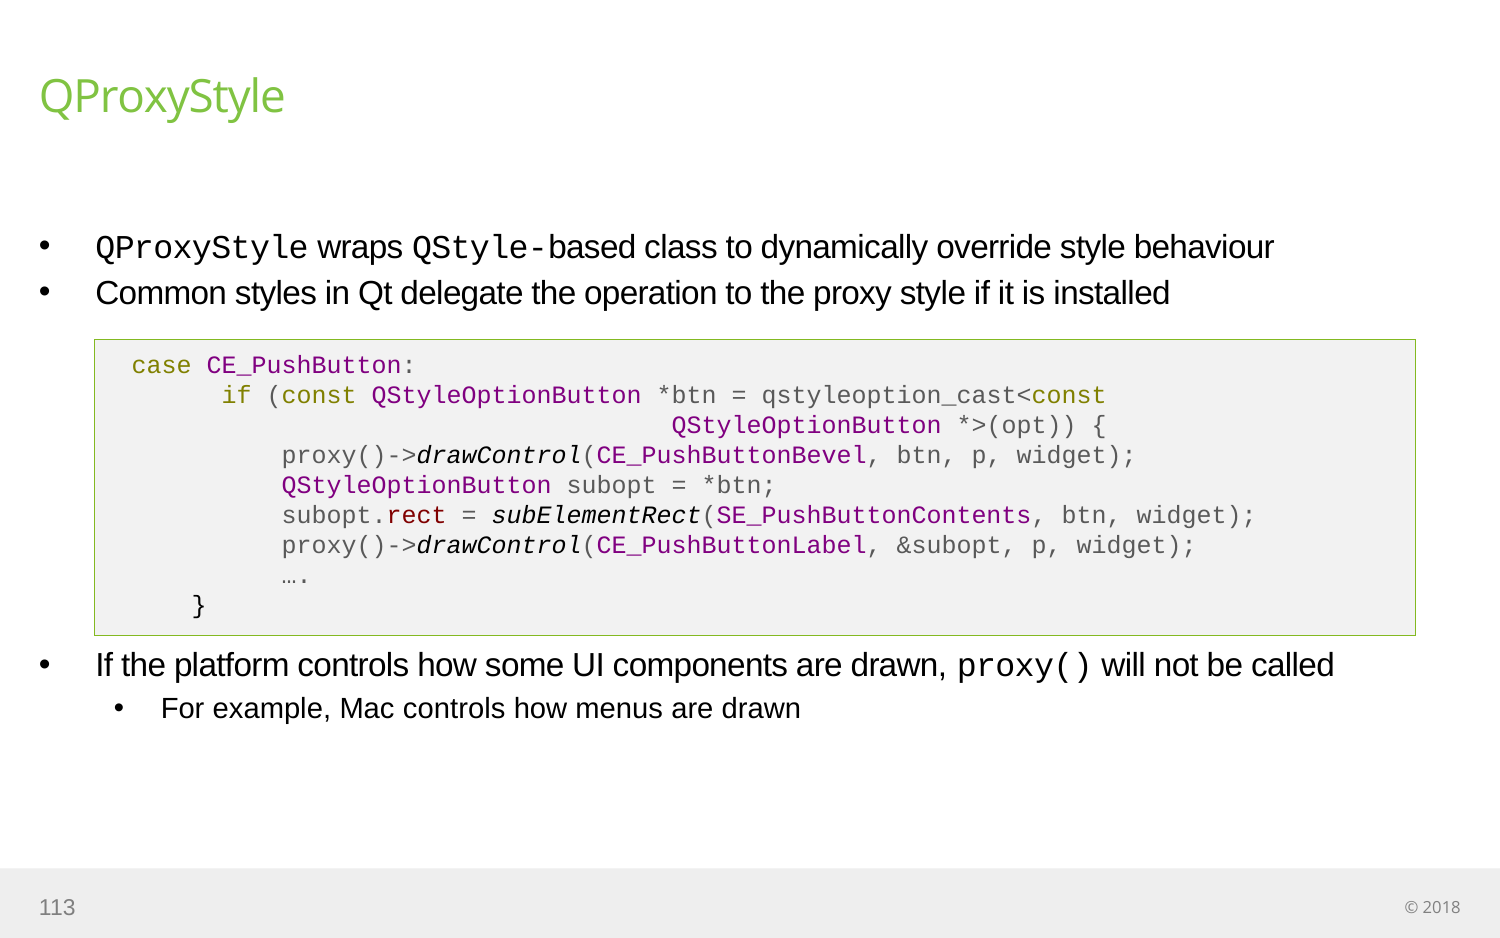

# QProxyStyle
QProxyStyle wraps QStyle-based class to dynamically override style behaviour
Common styles in Qt delegate the operation to the proxy style if it is installed

If the platform controls how some UI components are drawn, proxy() will not be called
For example, Mac controls how menus are drawn

case CE_PushButton:
      if (const QStyleOptionButton *btn = qstyleoption_cast<const
                                    QStyleOptionButton *>(opt)) {
	proxy()->drawControl(CE_PushButtonBevel, btn, p, widget);
	QStyleOptionButton subopt = *btn;
	subopt.rect = subElementRect(SE_PushButtonContents, btn, widget);
	proxy()->drawControl(CE_PushButtonLabel, &subopt, p, widget);
	….
    }
113
© 2018